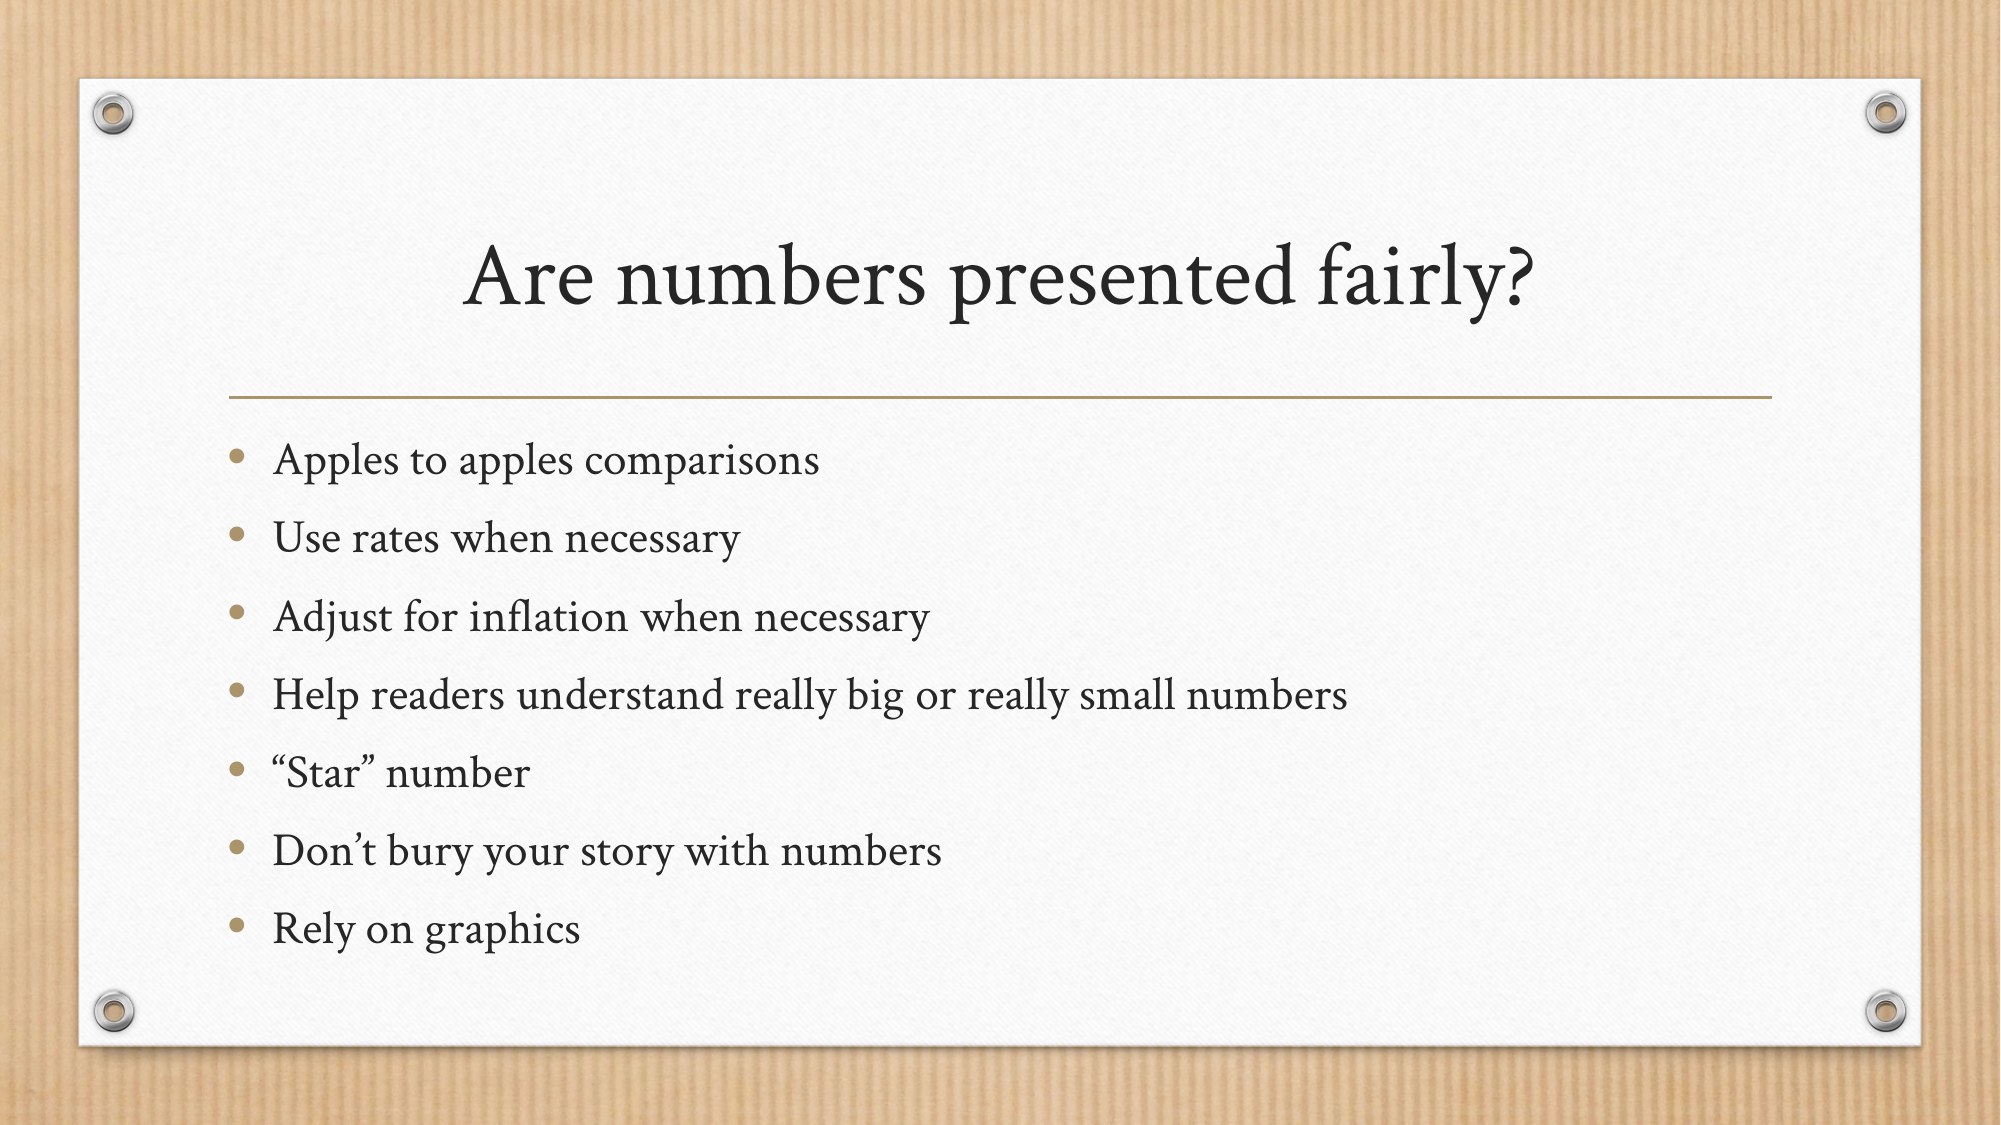

# Are numbers presented fairly?
Apples to apples comparisons
Use rates when necessary
Adjust for inflation when necessary
Help readers understand really big or really small numbers
“Star” number
Don’t bury your story with numbers
Rely on graphics